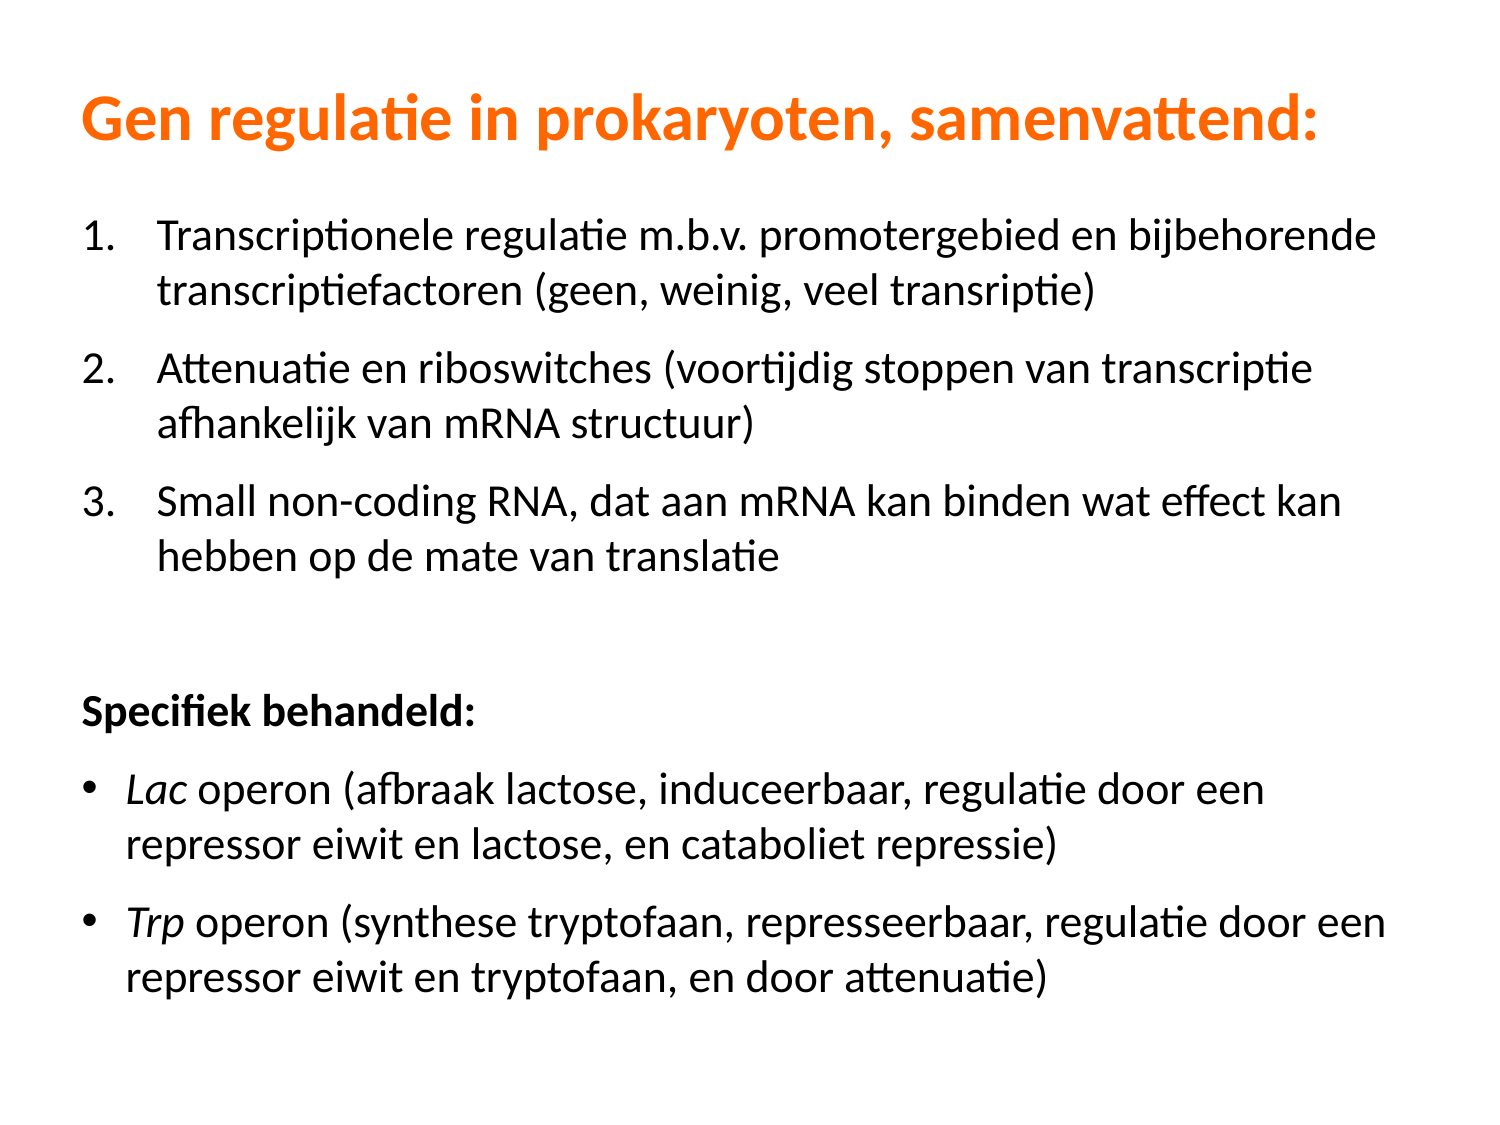

Gen regulatie in prokaryoten, samenvattend:

Transcriptionele regulatie m.b.v. promotergebied en bijbehorende transcriptiefactoren (geen, weinig, veel transriptie)
Attenuatie en riboswitches (voortijdig stoppen van transcriptie afhankelijk van mRNA structuur)
Small non-coding RNA, dat aan mRNA kan binden wat effect kan hebben op de mate van translatie

Specifiek behandeld:
Lac operon (afbraak lactose, induceerbaar, regulatie door een repressor eiwit en lactose, en cataboliet repressie)
Trp operon (synthese tryptofaan, represseerbaar, regulatie door een repressor eiwit en tryptofaan, en door attenuatie)